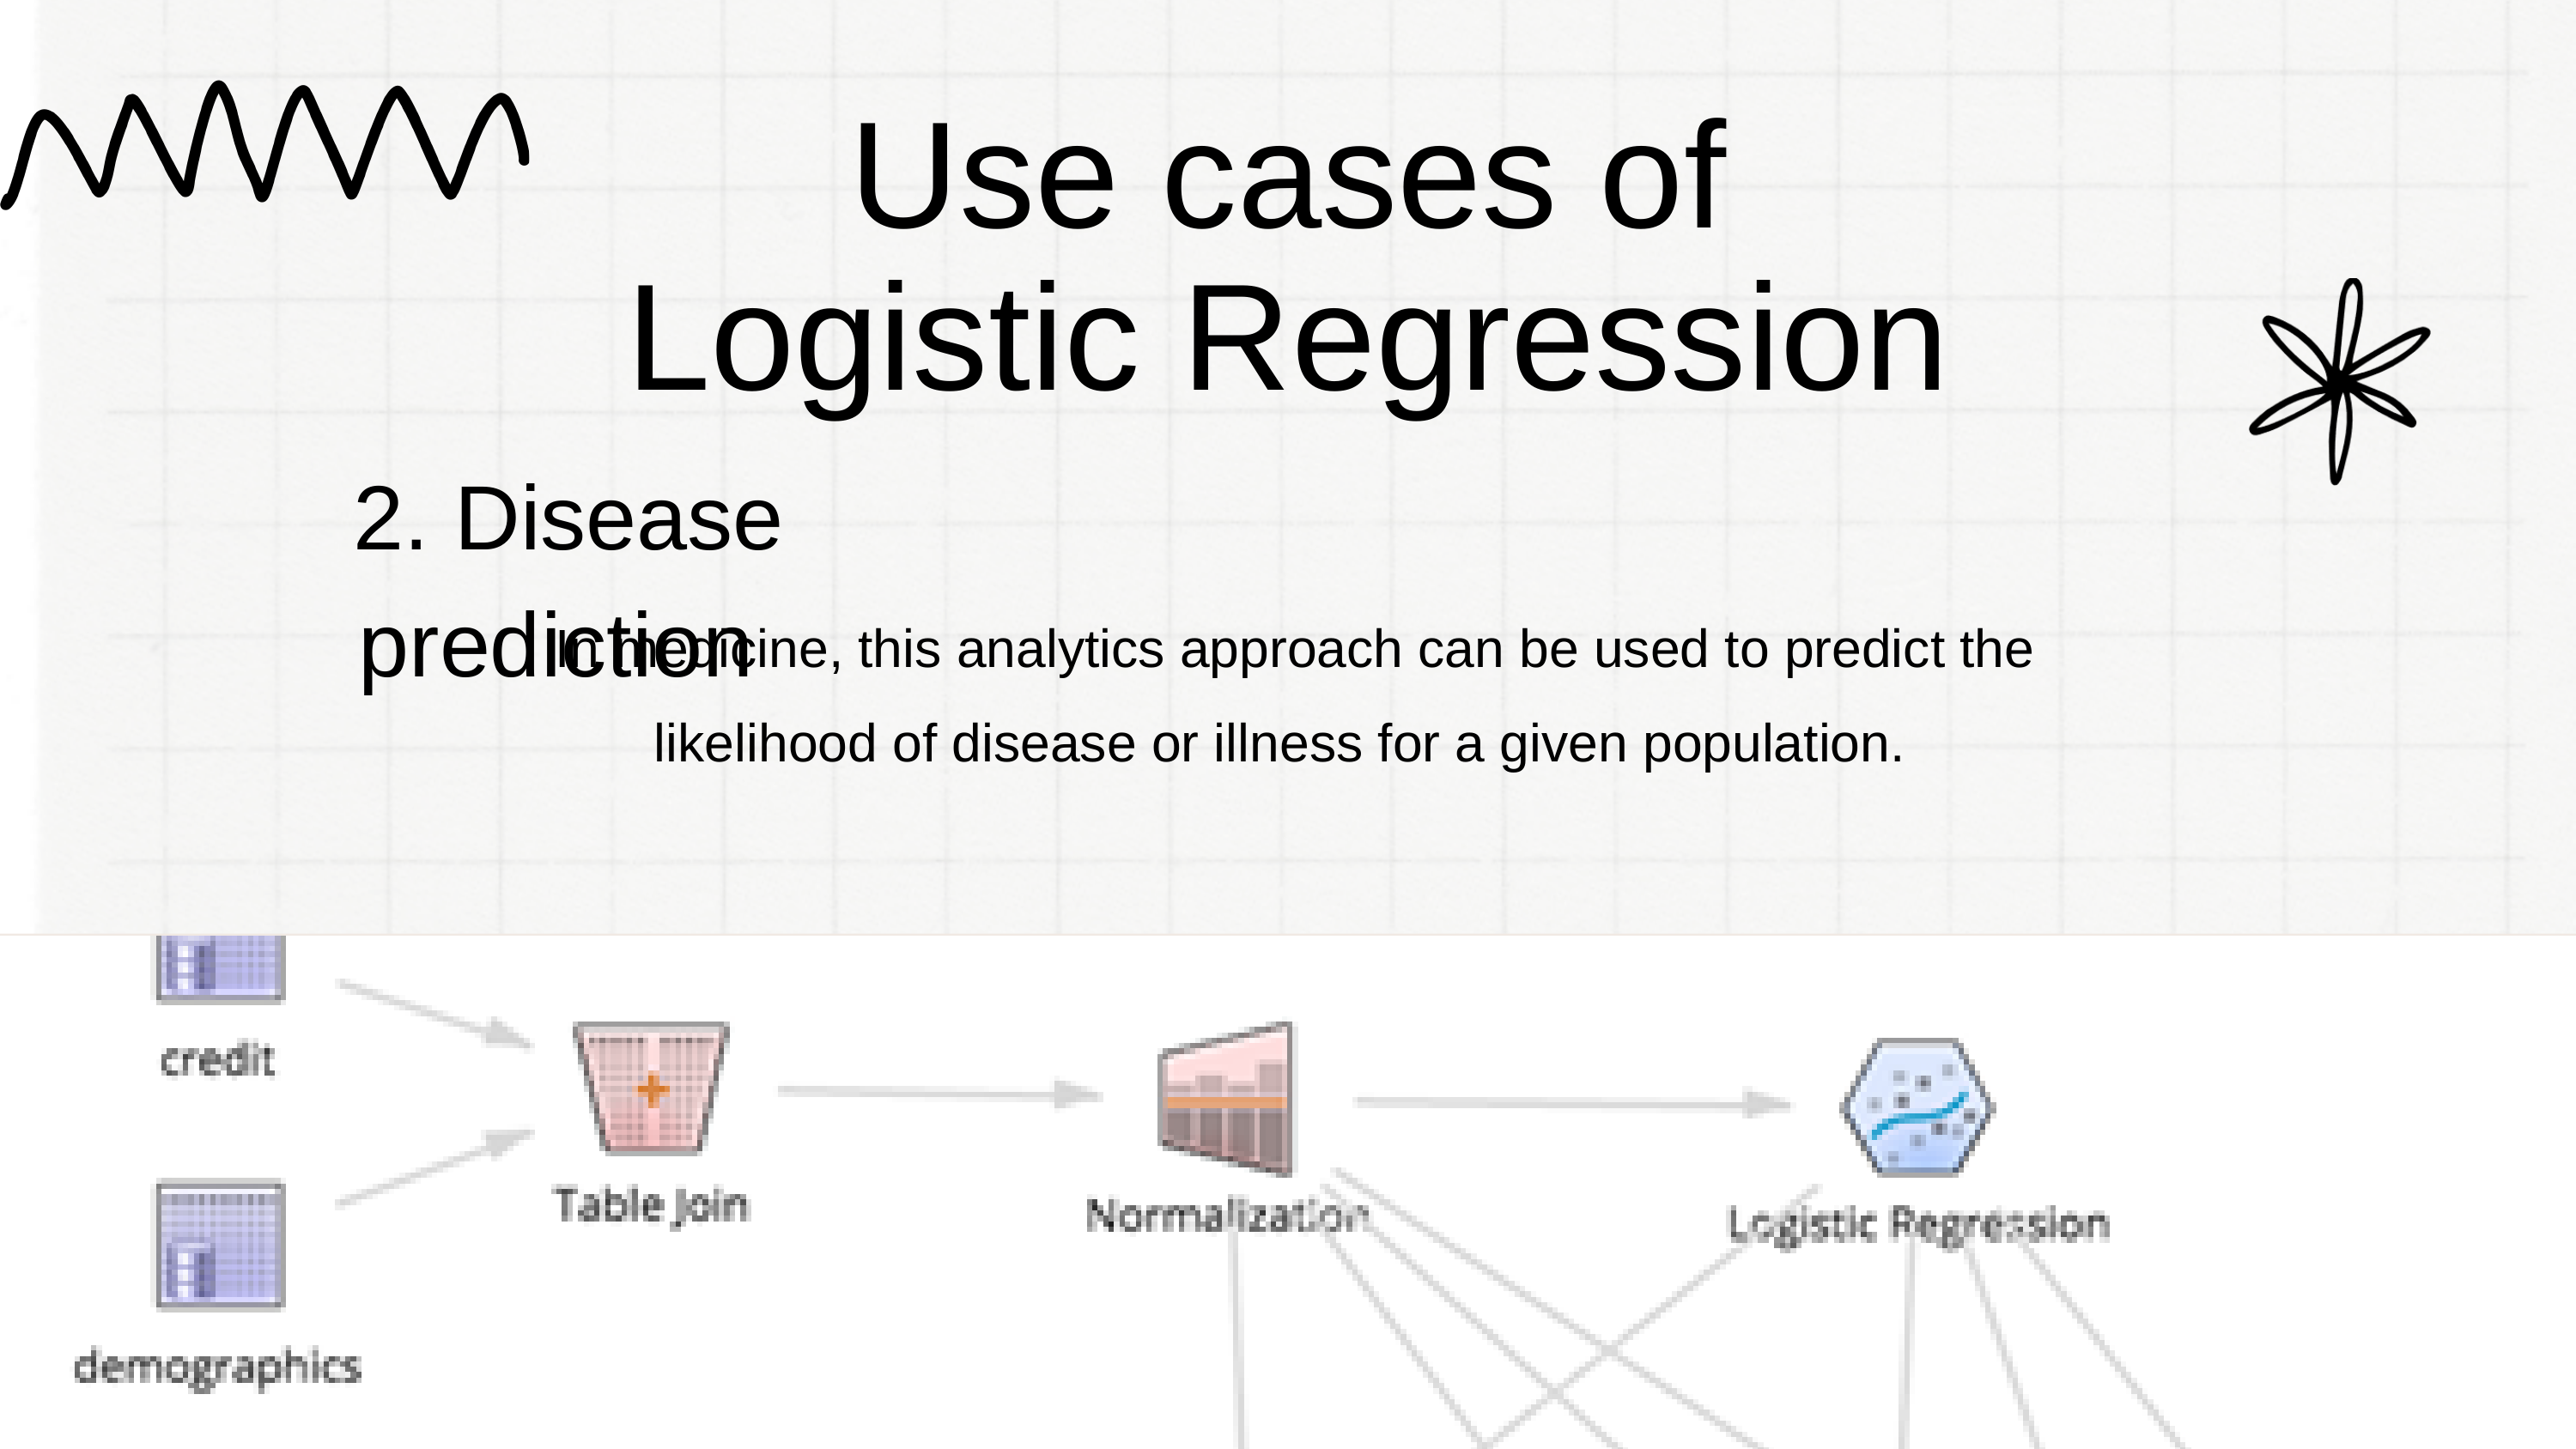

Use cases of Logistic Regression

2. Disease prediction
 In medicine, this analytics approach can be used to predict the likelihood of disease or illness for a given population.